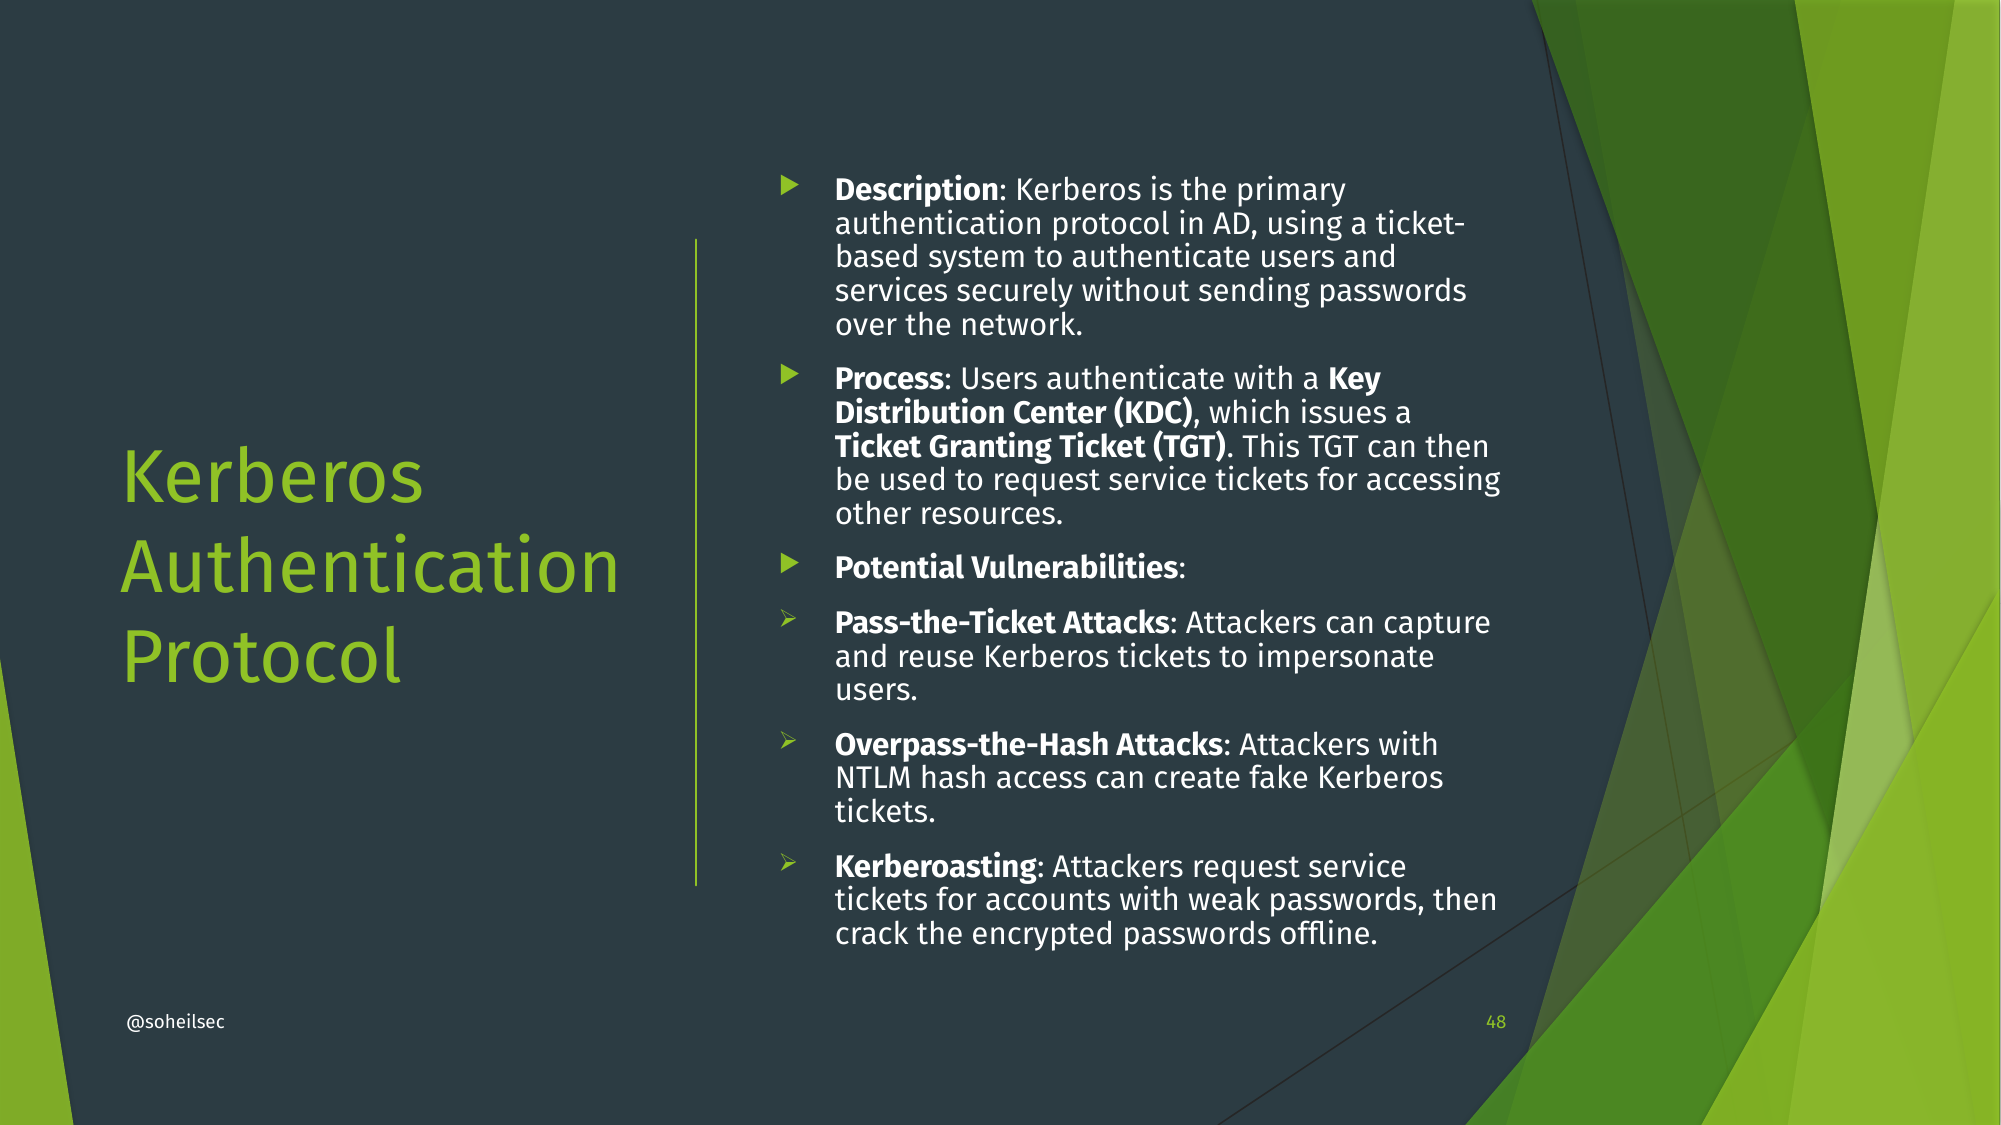

# Kerberos Authentication Protocol
Description: Kerberos is the primary authentication protocol in AD, using a ticket-based system to authenticate users and services securely without sending passwords over the network.
Process: Users authenticate with a Key Distribution Center (KDC), which issues a Ticket Granting Ticket (TGT). This TGT can then be used to request service tickets for accessing other resources.
Potential Vulnerabilities:
Pass-the-Ticket Attacks: Attackers can capture and reuse Kerberos tickets to impersonate users.
Overpass-the-Hash Attacks: Attackers with NTLM hash access can create fake Kerberos tickets.
Kerberoasting: Attackers request service tickets for accounts with weak passwords, then crack the encrypted passwords offline.
@soheilsec
48